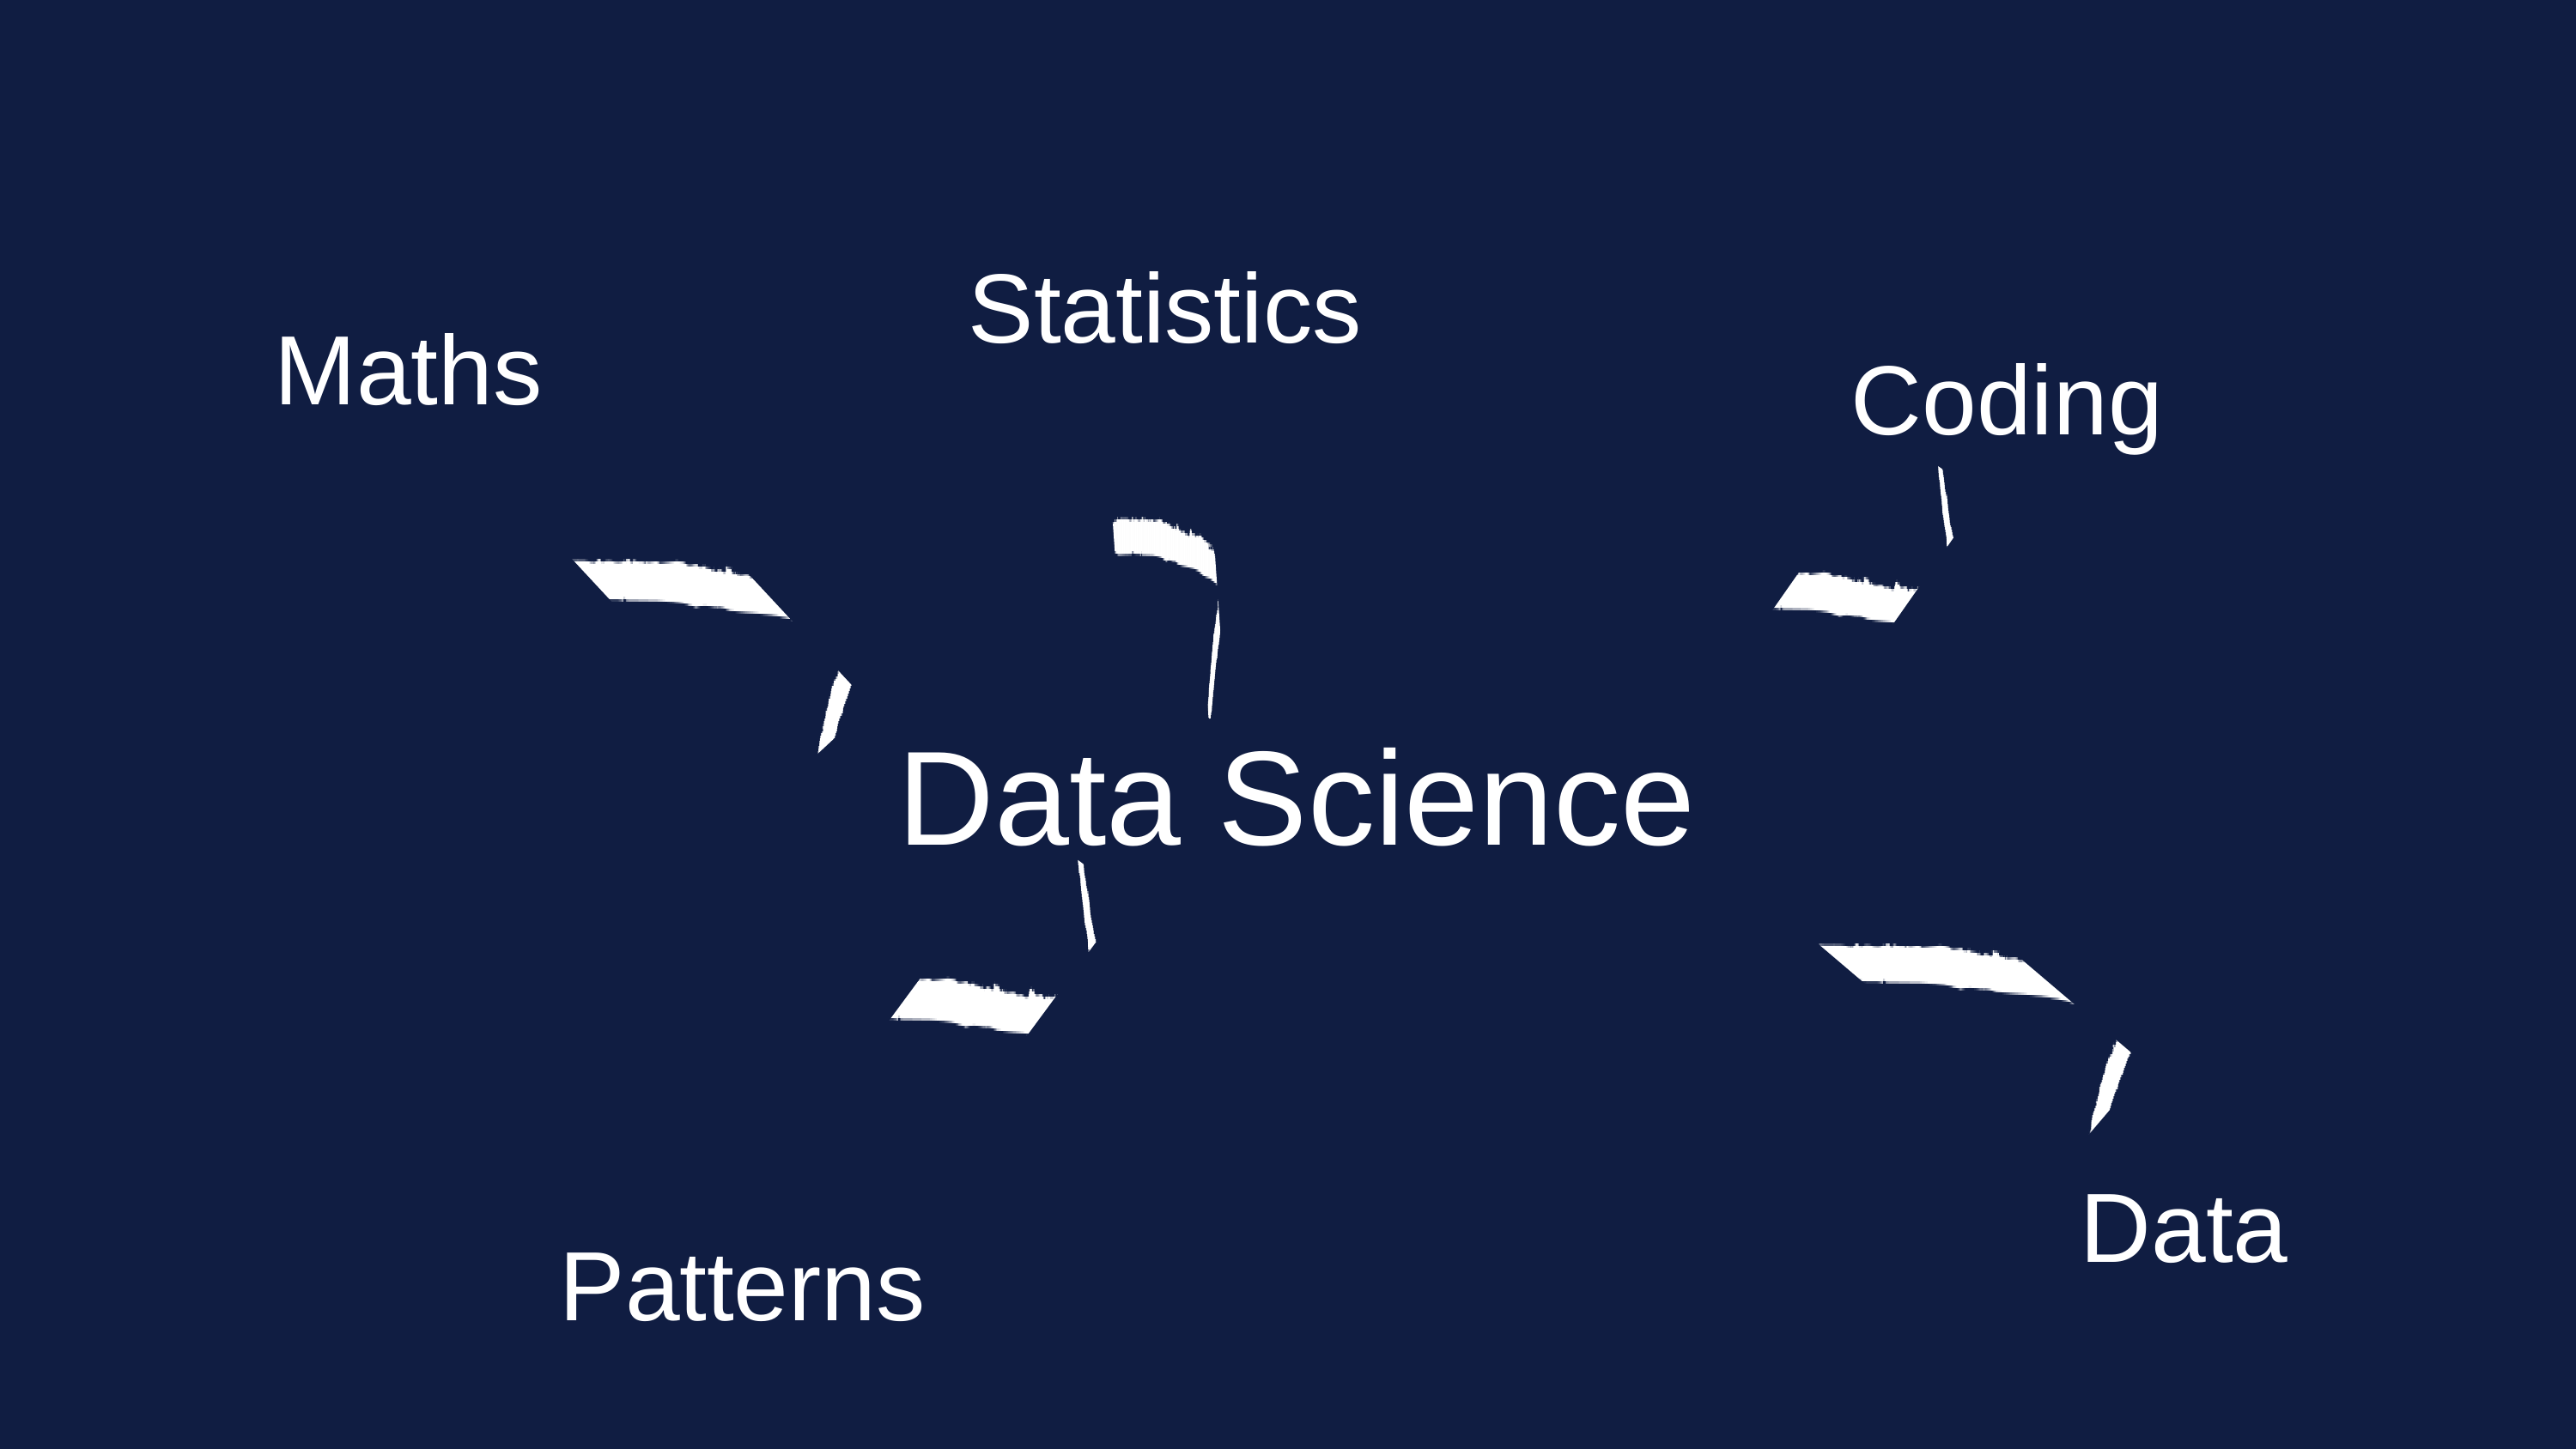

Statistics
Maths
Coding

Data Science

Data
Patterns